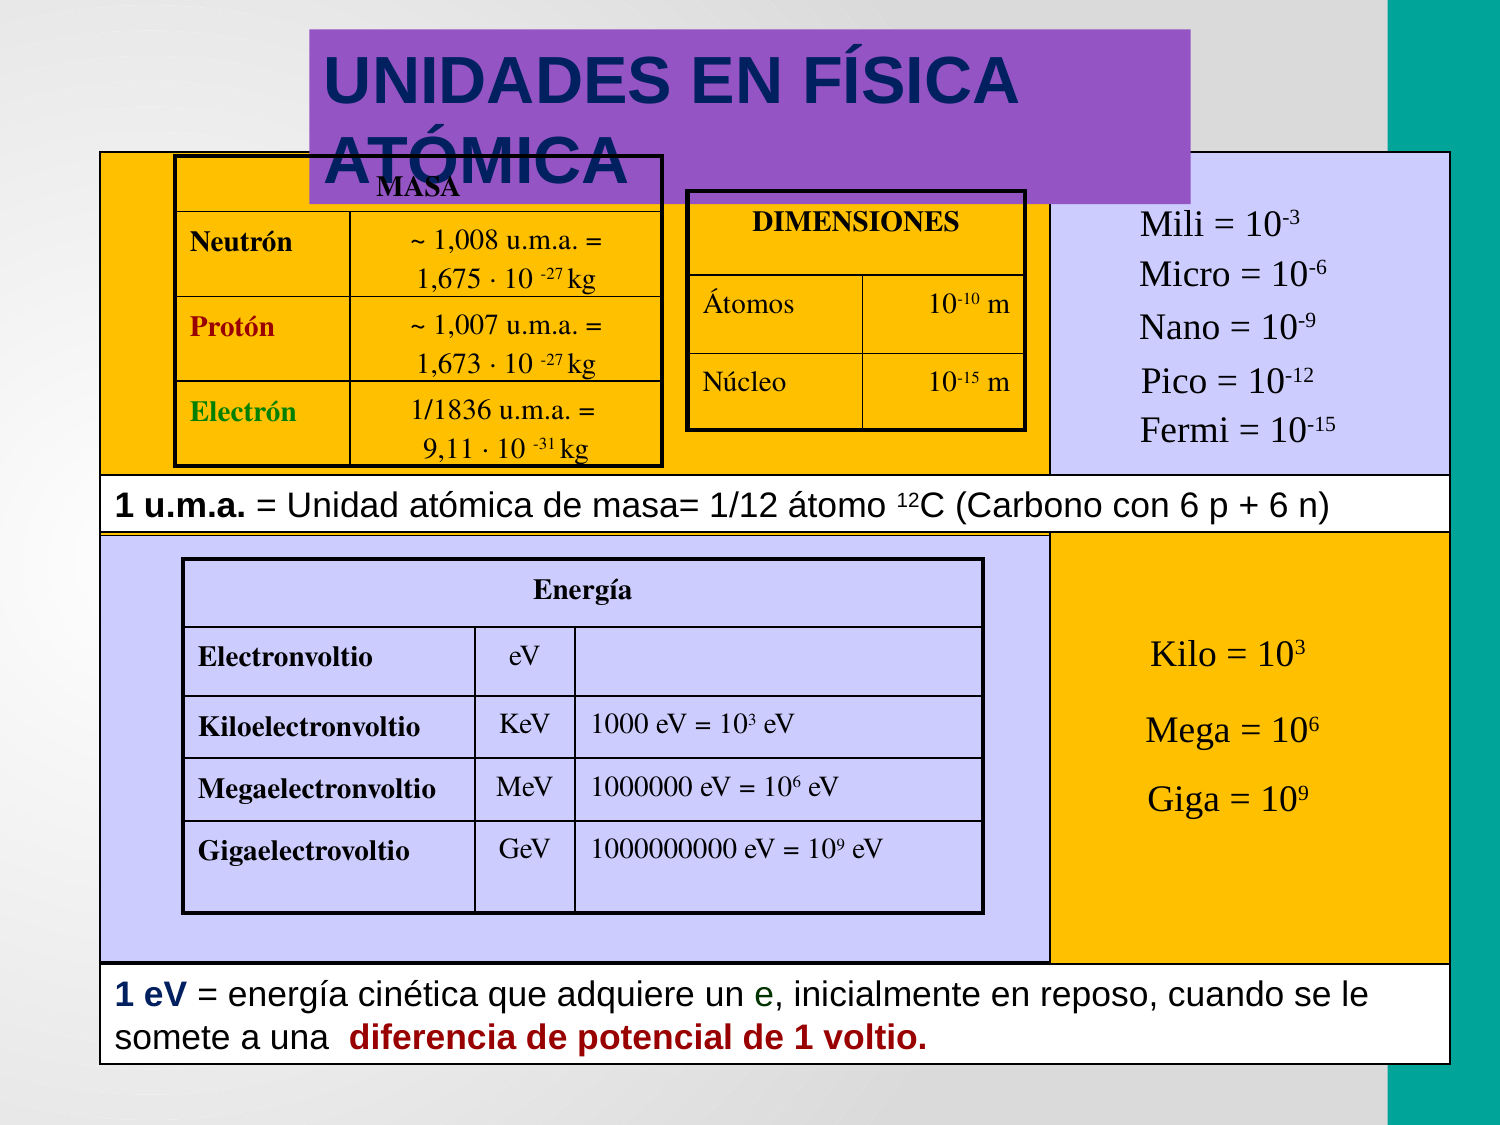

UNIDADES EN FÍSICA ATÓMICA

| MASA |  |
| --- | --- |
| Neutrón | ~ 1,008 u.m.a. = 1,675 · 10 -27 kg |
| Protón | ~ 1,007 u.m.a. = 1,673 · 10 -27 kg |
| Electrón | 1/1836 u.m.a. = 9,11 · 10 -31 kg |
| DIMENSIONES |  |
| --- | --- |
| Átomos | 10-10 m |
| Núcleo | 10-15 m |
Mili = 10-3
Micro = 10-6
Nano = 10-9
Pico = 10-12
Fermi = 10-15
1 u.m.a. = Unidad atómica de masa= 1/12 átomo 12C (Carbono con 6 p + 6 n)

| Energía |  |  |
| --- | --- | --- |
| Electronvoltio | eV |  |
| Kiloelectronvoltio | KeV | 1000 eV = 103 eV |
| Megaelectronvoltio | MeV | 1000000 eV = 106 eV |
| Gigaelectrovoltio | GeV | 1000000000 eV = 109 eV |
Kilo = 103
Mega = 106
Giga = 109
1 eV = energía cinética que adquiere un e, inicialmente en reposo, cuando se le somete a una  diferencia de potencial de 1 voltio.